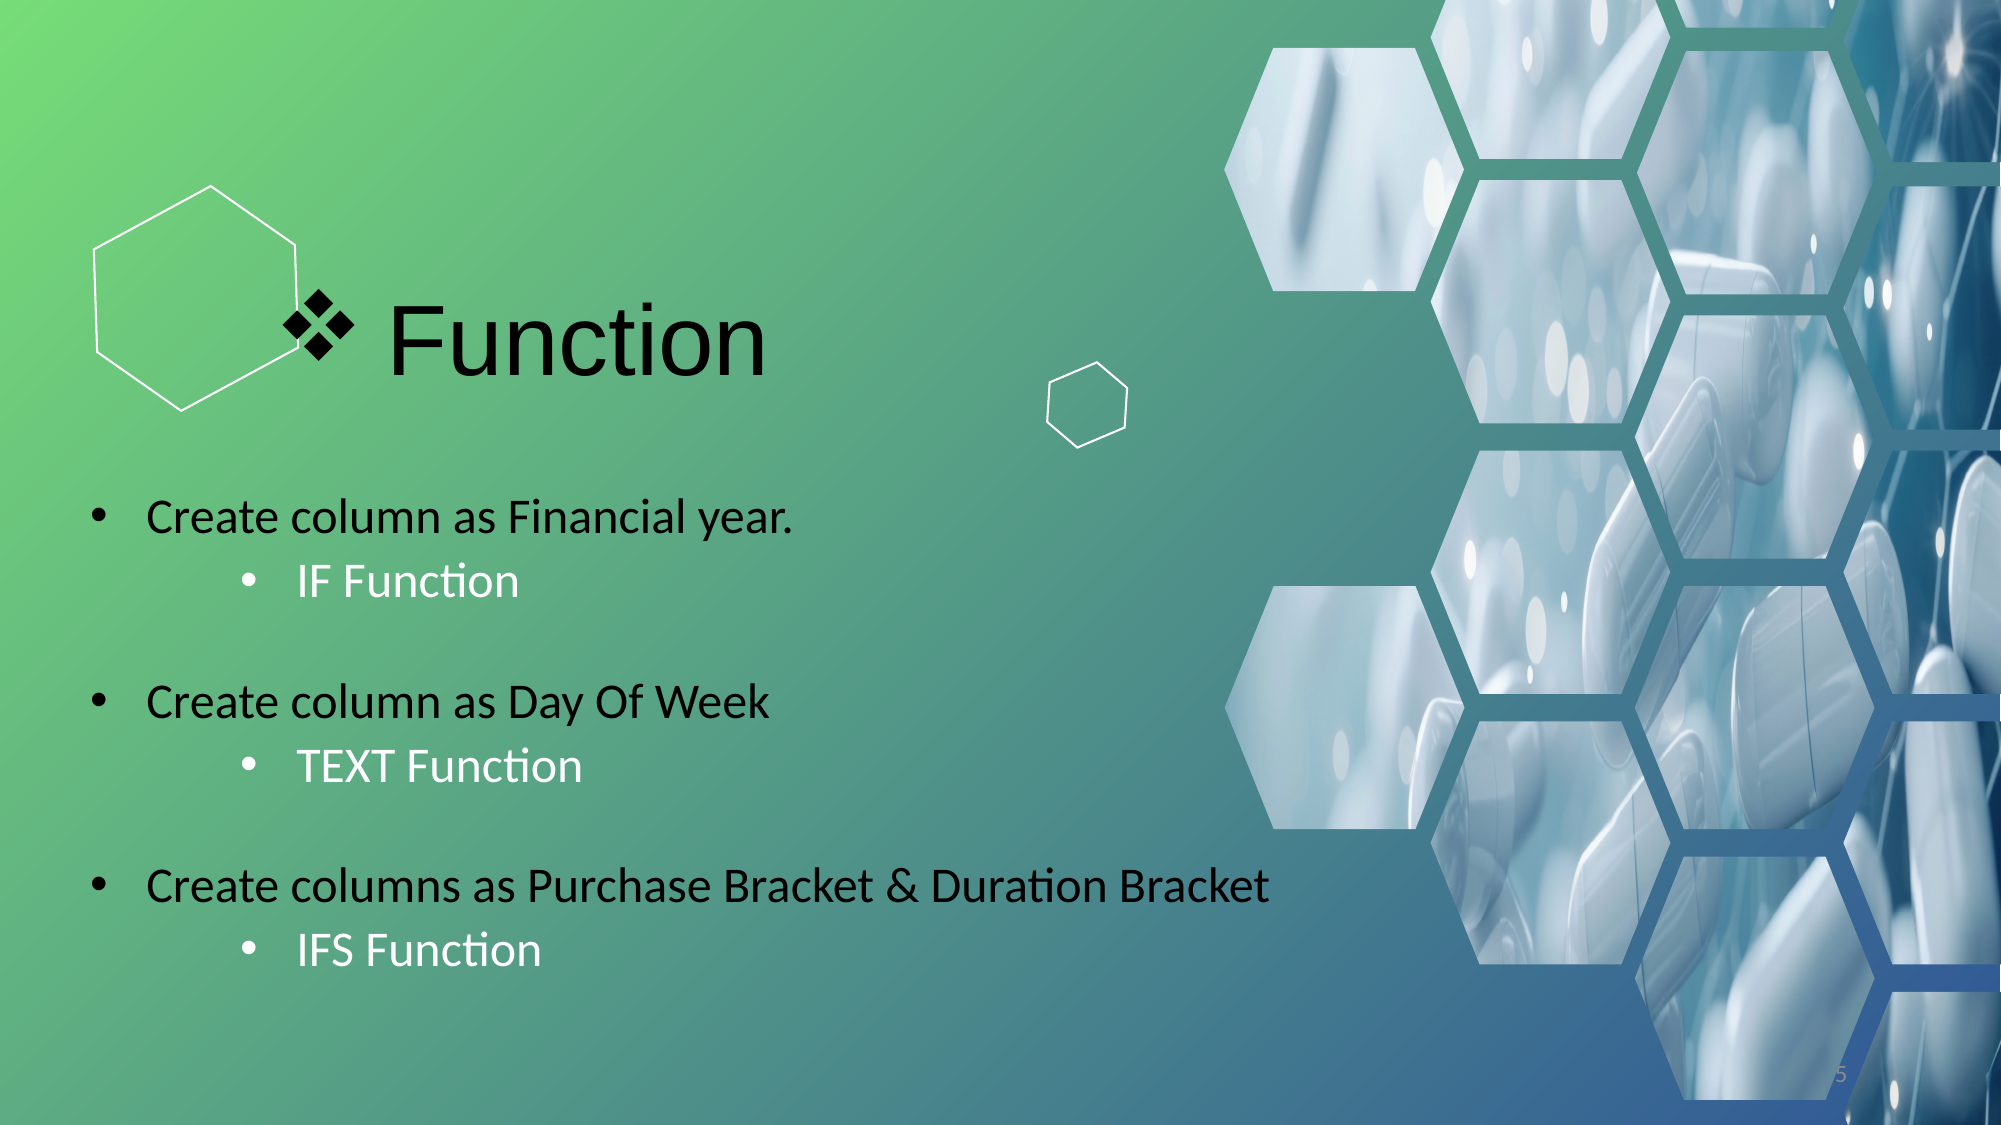

# Function

Create column as Financial year.
IF Function
Create column as Day Of Week
TEXT Function
Create columns as Purchase Bracket & Duration Bracket
IFS Function
5